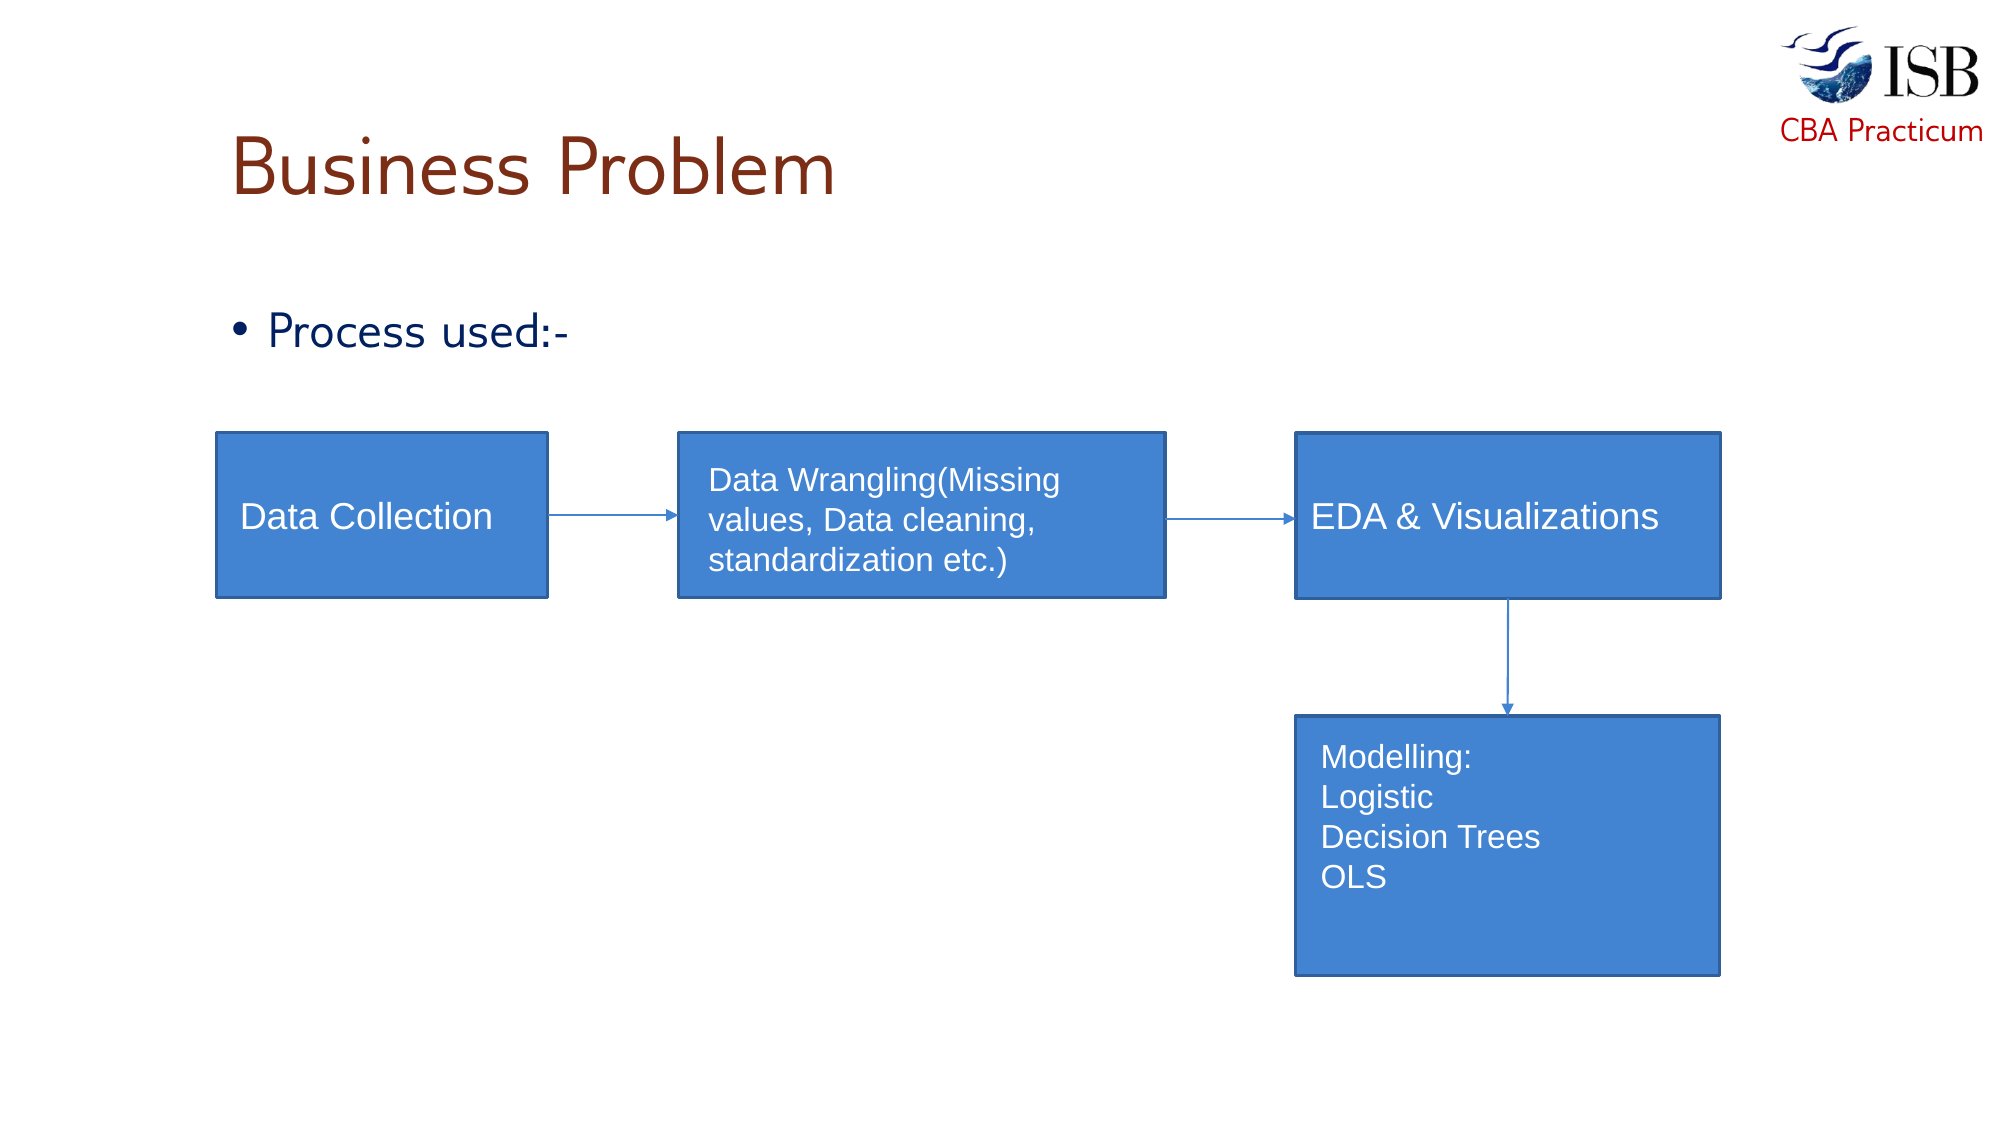

# Business Problem
Process used:-

Data Wrangling(Missing values, Data cleaning, standardization etc.)
Data Collection
EDA & Visualizations

Modelling:
Logistic
Decision Trees
OLS
4